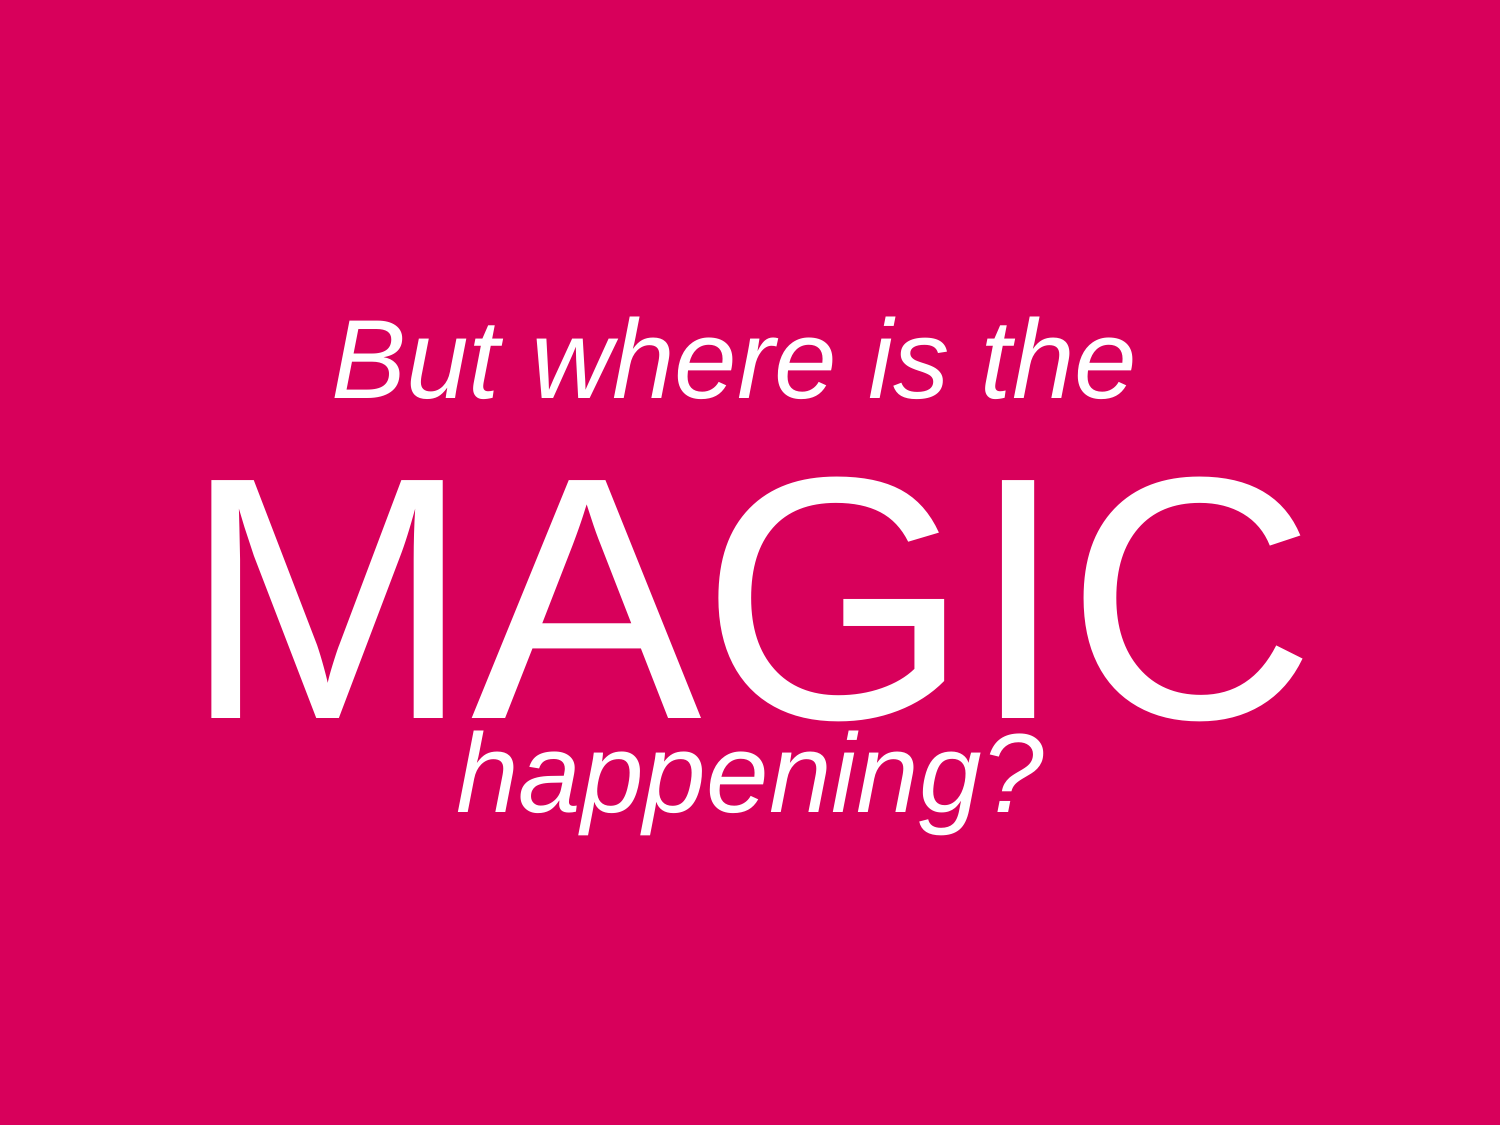

But where is the
# MAGIC
happening?